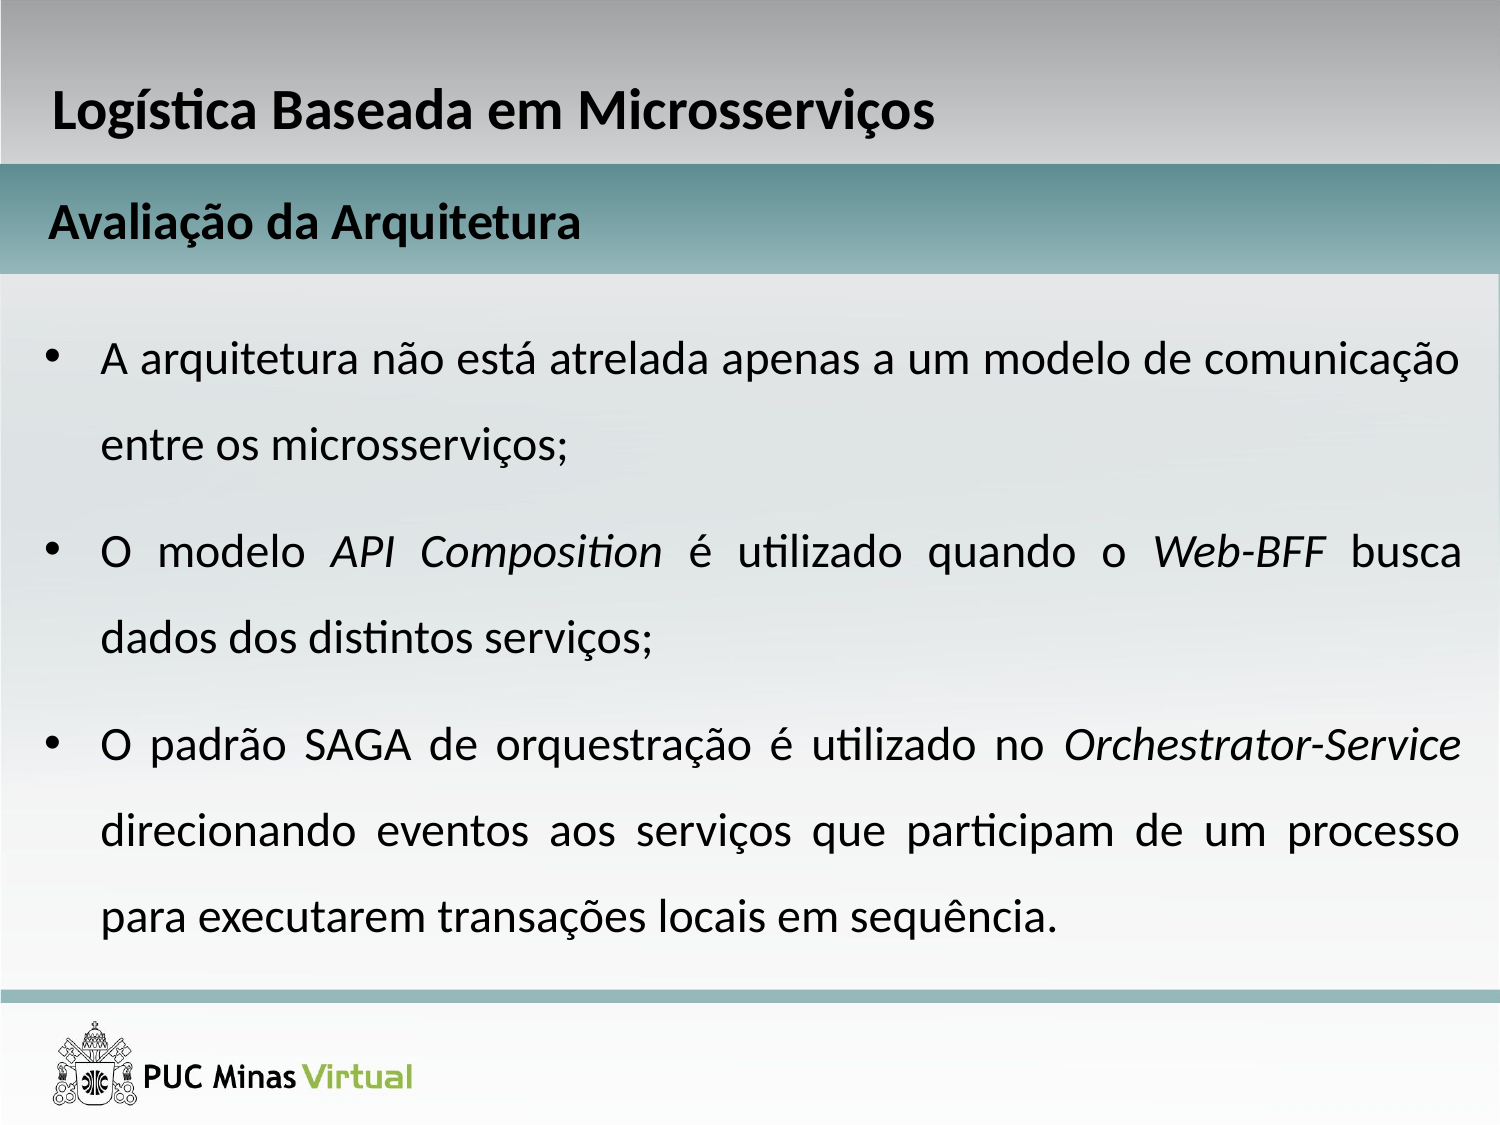

Logística Baseada em Microsserviços

Avaliação da Arquitetura
A arquitetura não está atrelada apenas a um modelo de comunicação entre os microsserviços;
O modelo API Composition é utilizado quando o Web-BFF busca dados dos distintos serviços;
O padrão SAGA de orquestração é utilizado no Orchestrator-Service direcionando eventos aos serviços que participam de um processo para executarem transações locais em sequência.